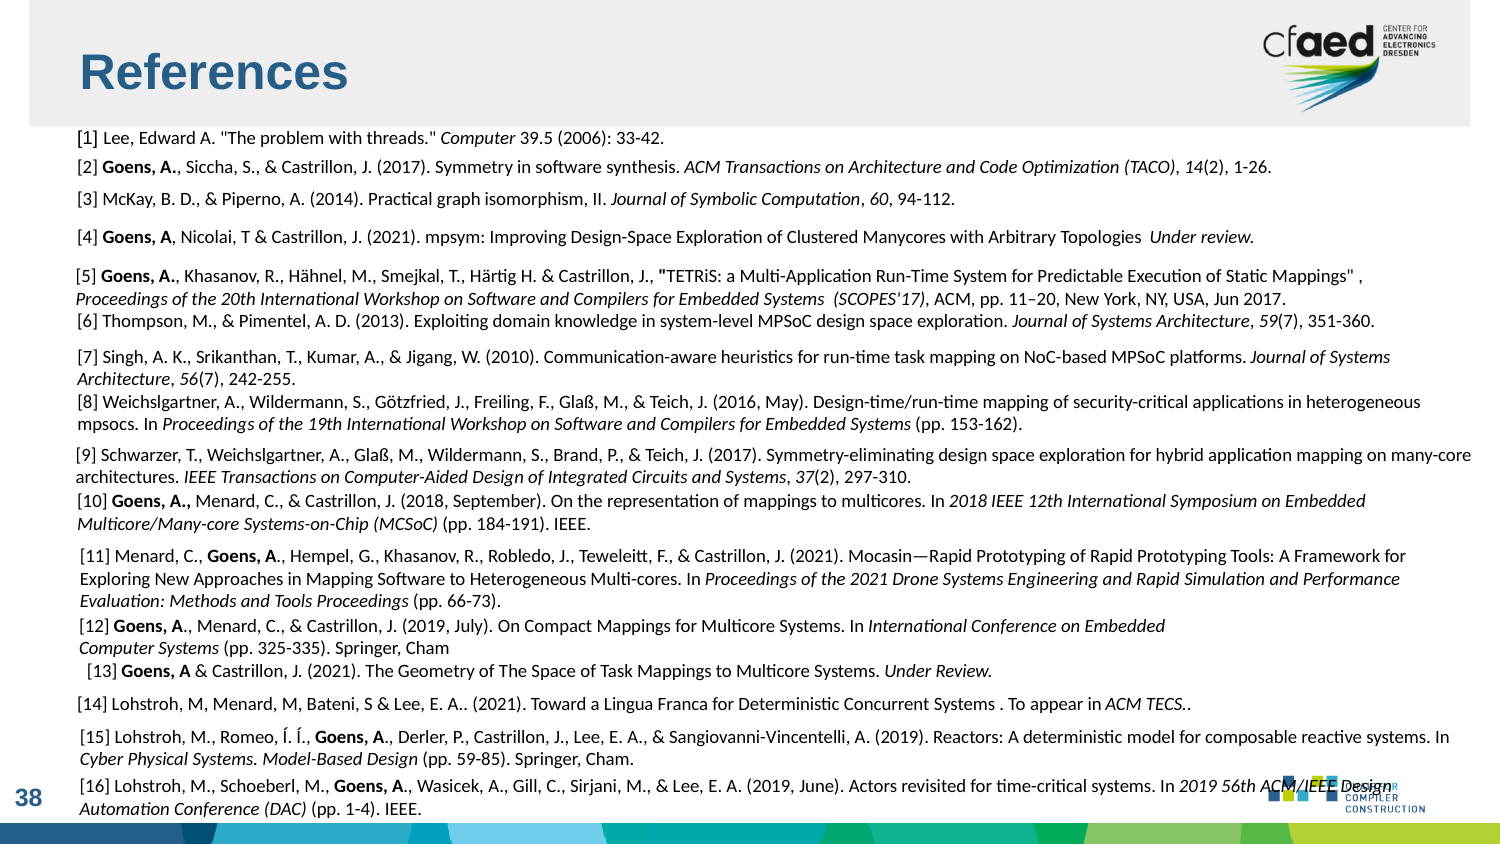

References
[1] Lee, Edward A. "The problem with threads." Computer 39.5 (2006): 33-42.
[2] Goens, A., Siccha, S., & Castrillon, J. (2017). Symmetry in software synthesis. ACM Transactions on Architecture and Code Optimization (TACO), 14(2), 1-26.
[3] McKay, B. D., & Piperno, A. (2014). Practical graph isomorphism, II. Journal of Symbolic Computation, 60, 94-112.
[4] Goens, A, Nicolai, T & Castrillon, J. (2021). mpsym: Improving Design-Space Exploration of Clustered Manycores with Arbitrary Topologies  Under review.
[5] Goens, A., Khasanov, R., Hähnel, M., Smejkal, T., Härtig H. & Castrillon, J., "TETRiS: a Multi-Application Run-Time System for Predictable Execution of Static Mappings" , Proceedings of the 20th International Workshop on Software and Compilers for Embedded Systems  (SCOPES'17), ACM, pp. 11–20, New York, NY, USA, Jun 2017.
[6] Thompson, M., & Pimentel, A. D. (2013). Exploiting domain knowledge in system-level MPSoC design space exploration. Journal of Systems Architecture, 59(7), 351-360.
[7] Singh, A. K., Srikanthan, T., Kumar, A., & Jigang, W. (2010). Communication-aware heuristics for run-time task mapping on NoC-based MPSoC platforms. Journal of Systems Architecture, 56(7), 242-255.
[8] Weichslgartner, A., Wildermann, S., Götzfried, J., Freiling, F., Glaß, M., & Teich, J. (2016, May). Design-time/run-time mapping of security-critical applications in heterogeneous mpsocs. In Proceedings of the 19th International Workshop on Software and Compilers for Embedded Systems (pp. 153-162).

[9] Schwarzer, T., Weichslgartner, A., Glaß, M., Wildermann, S., Brand, P., & Teich, J. (2017). Symmetry-eliminating design space exploration for hybrid application mapping on many-core architectures. IEEE Transactions on Computer-Aided Design of Integrated Circuits and Systems, 37(2), 297-310.

[10] Goens, A., Menard, C., & Castrillon, J. (2018, September). On the representation of mappings to multicores. In 2018 IEEE 12th International Symposium on Embedded Multicore/Many-core Systems-on-Chip (MCSoC) (pp. 184-191). IEEE.
[11] Menard, C., Goens, A., Hempel, G., Khasanov, R., Robledo, J., Teweleitt, F., & Castrillon, J. (2021). Mocasin—Rapid Prototyping of Rapid Prototyping Tools: A Framework for Exploring New Approaches in Mapping Software to Heterogeneous Multi-cores. In Proceedings of the 2021 Drone Systems Engineering and Rapid Simulation and Performance Evaluation: Methods and Tools Proceedings (pp. 66-73).
[12] Goens, A., Menard, C., & Castrillon, J. (2019, July). On Compact Mappings for Multicore Systems. In International Conference on Embedded Computer Systems (pp. 325-335). Springer, Cham
[13] Goens, A & Castrillon, J. (2021). The Geometry of The Space of Task Mappings to Multicore Systems. Under Review.
[14] Lohstroh, M, Menard, M, Bateni, S & Lee, E. A.. (2021). Toward a Lingua Franca for Deterministic Concurrent Systems . To appear in ACM TECS..
[15] Lohstroh, M., Romeo, Í. Í., Goens, A., Derler, P., Castrillon, J., Lee, E. A., & Sangiovanni-Vincentelli, A. (2019). Reactors: A deterministic model for composable reactive systems. In Cyber Physical Systems. Model-Based Design (pp. 59-85). Springer, Cham.
[16] Lohstroh, M., Schoeberl, M., Goens, A., Wasicek, A., Gill, C., Sirjani, M., & Lee, E. A. (2019, June). Actors revisited for time-critical systems. In 2019 56th ACM/IEEE Design Automation Conference (DAC) (pp. 1-4). IEEE.
38